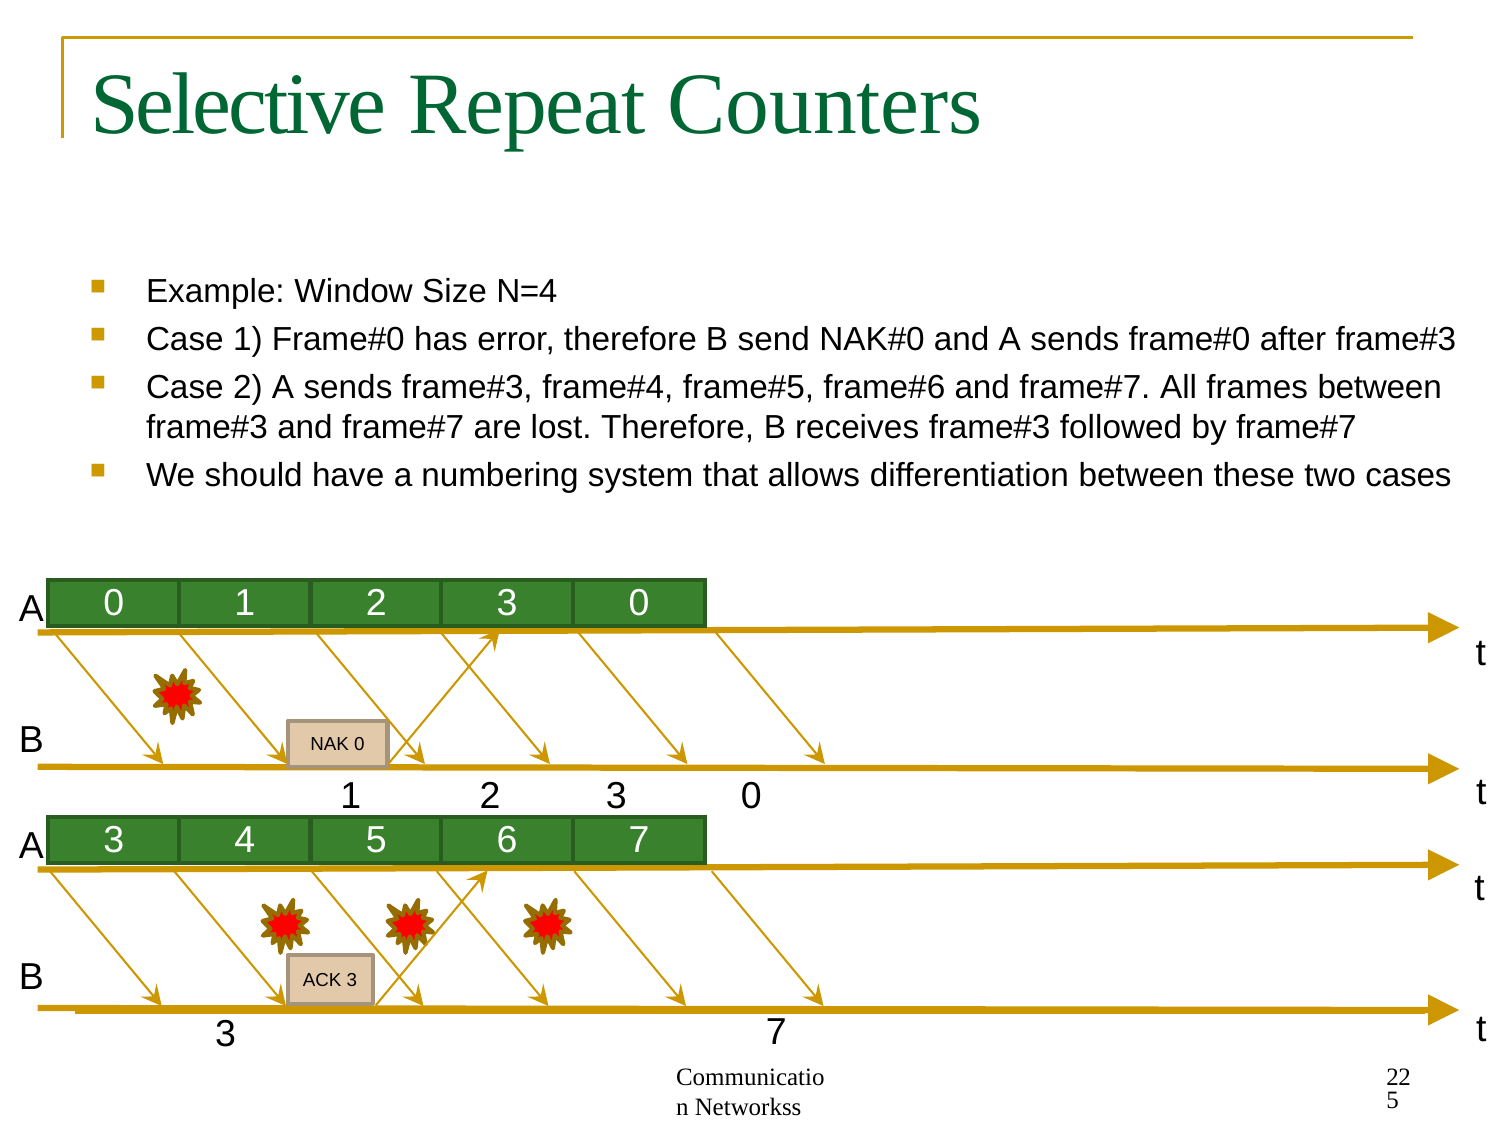

# Selective Repeat Counters
Example: Window Size N=4
Case 1) Frame#0 has error, therefore B send NAK#0 and A sends frame#0 after frame#3
Case 2) A sends frame#3, frame#4, frame#5, frame#6 and frame#7. All frames between frame#3 and frame#7 are lost. Therefore, B receives frame#3 followed by frame#7
We should have a numbering system that allows differentiation between these two cases

A
t
| 0 | 1 | 2 | 3 | 0 |
| --- | --- | --- | --- | --- |

B
NAK 0
t
1
2
3
0
| 3 | 4 | 5 | 6 | 7 |
| --- | --- | --- | --- | --- |
A

t

B
ACK 3
t
7
Communication Networkss
3
225